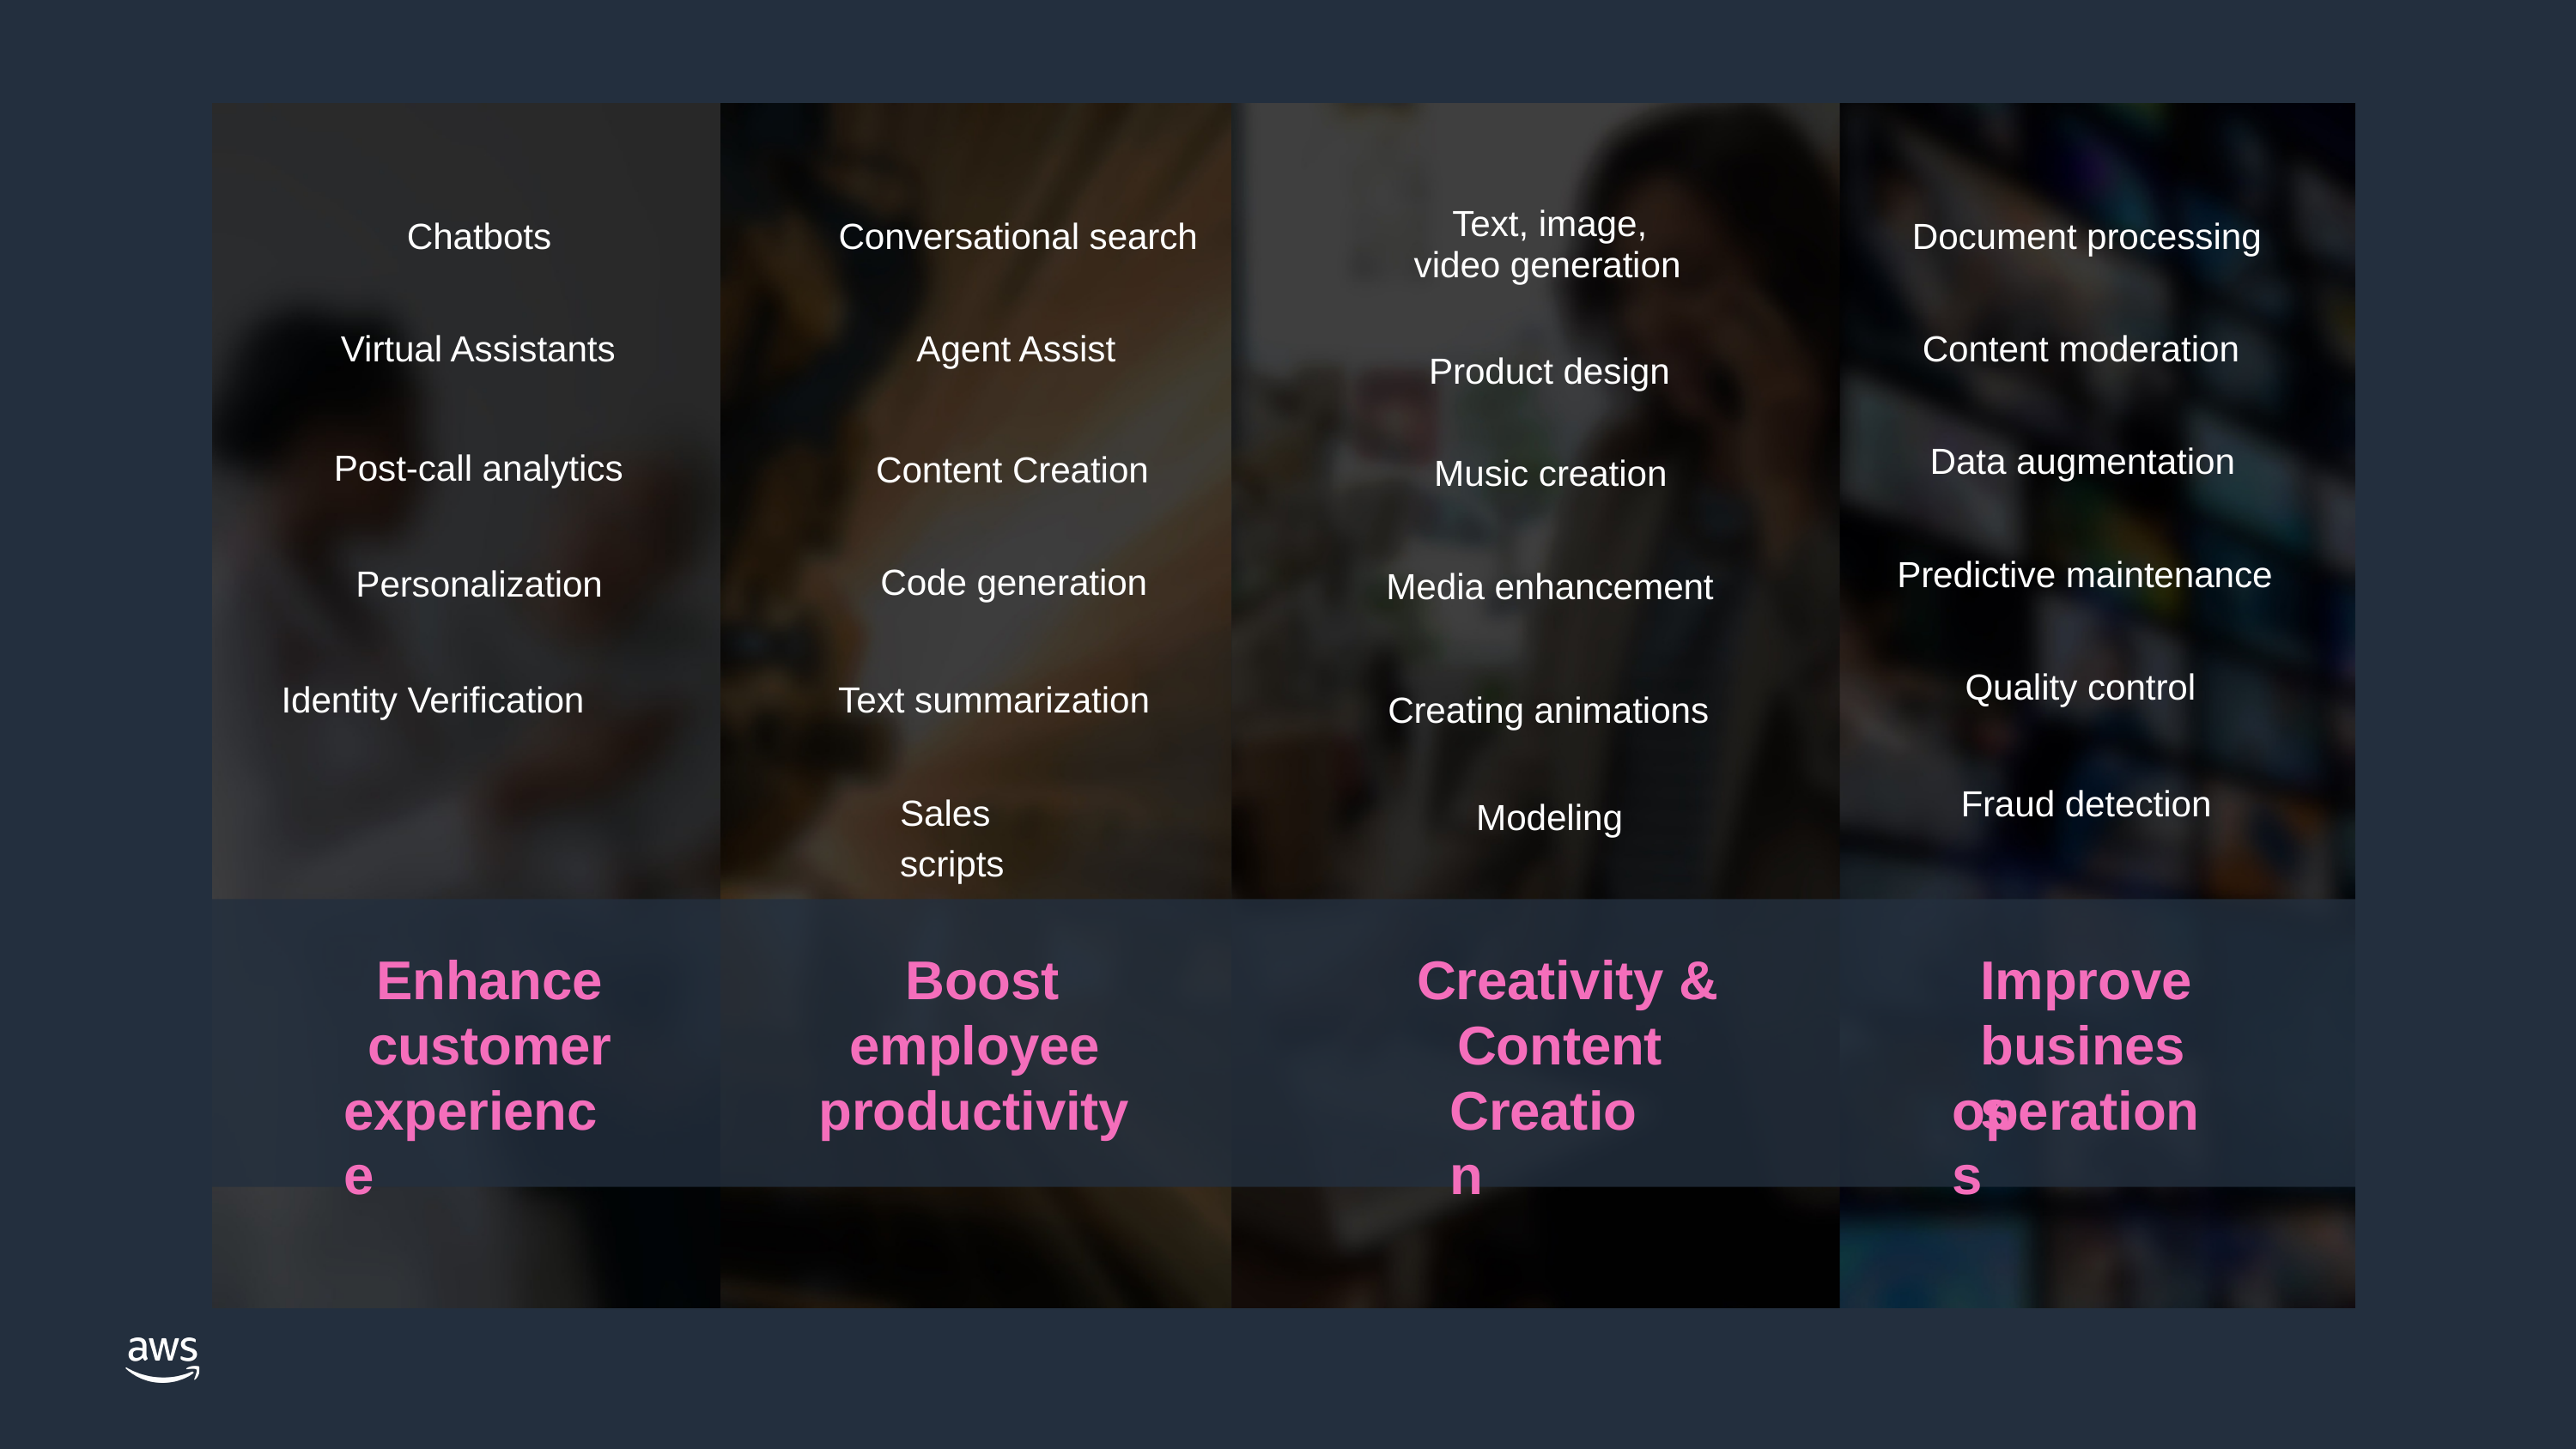

Text, image,
Chatbots
Conversational search
Document processing
video generation
Product design
Virtual Assistants
Agent Assist
Content moderation
Data augmentation
Post-call analytics
Content Creation
Music creation
Predictive maintenance
Code generation
Personalization
Media enhancement
Creating animations
Quality control
Text summarization
Identity Verification
Modeling
Fraud detection
Sales scripts

Enhance customer
Boost employee
Creativity & Content
Improve business
experience
productivity
Creation
operations